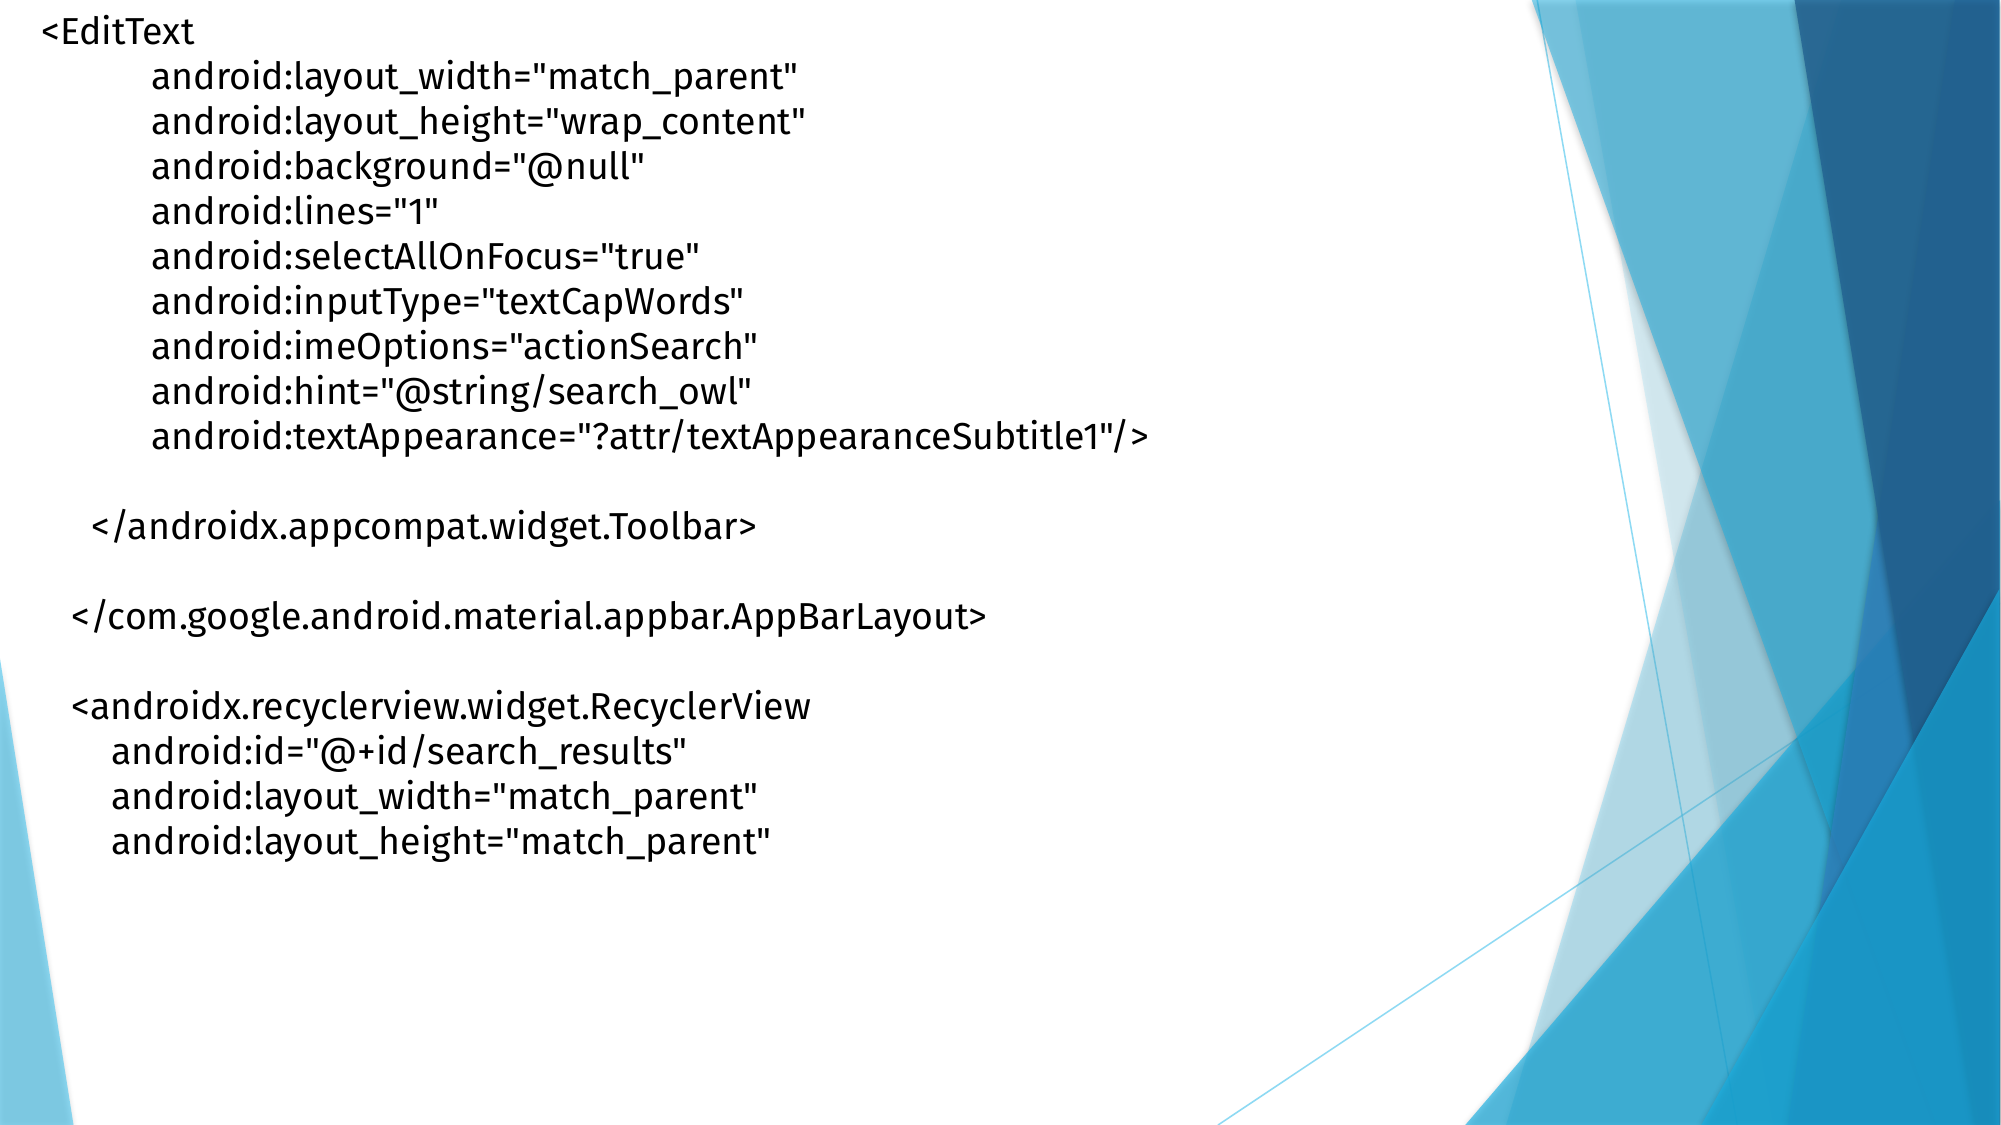

<EditText
            android:layout_width="match_parent"
            android:layout_height="wrap_content"
            android:background="@null"
            android:lines="1"
            android:selectAllOnFocus="true"
            android:inputType="textCapWords"
            android:imeOptions="actionSearch"
            android:hint="@string/search_owl"
            android:textAppearance="?attr/textAppearanceSubtitle1"/>

      </androidx.appcompat.widget.Toolbar>

    </com.google.android.material.appbar.AppBarLayout>

    <androidx.recyclerview.widget.RecyclerView
        android:id="@+id/search_results"
        android:layout_width="match_parent"
        android:layout_height="match_parent"